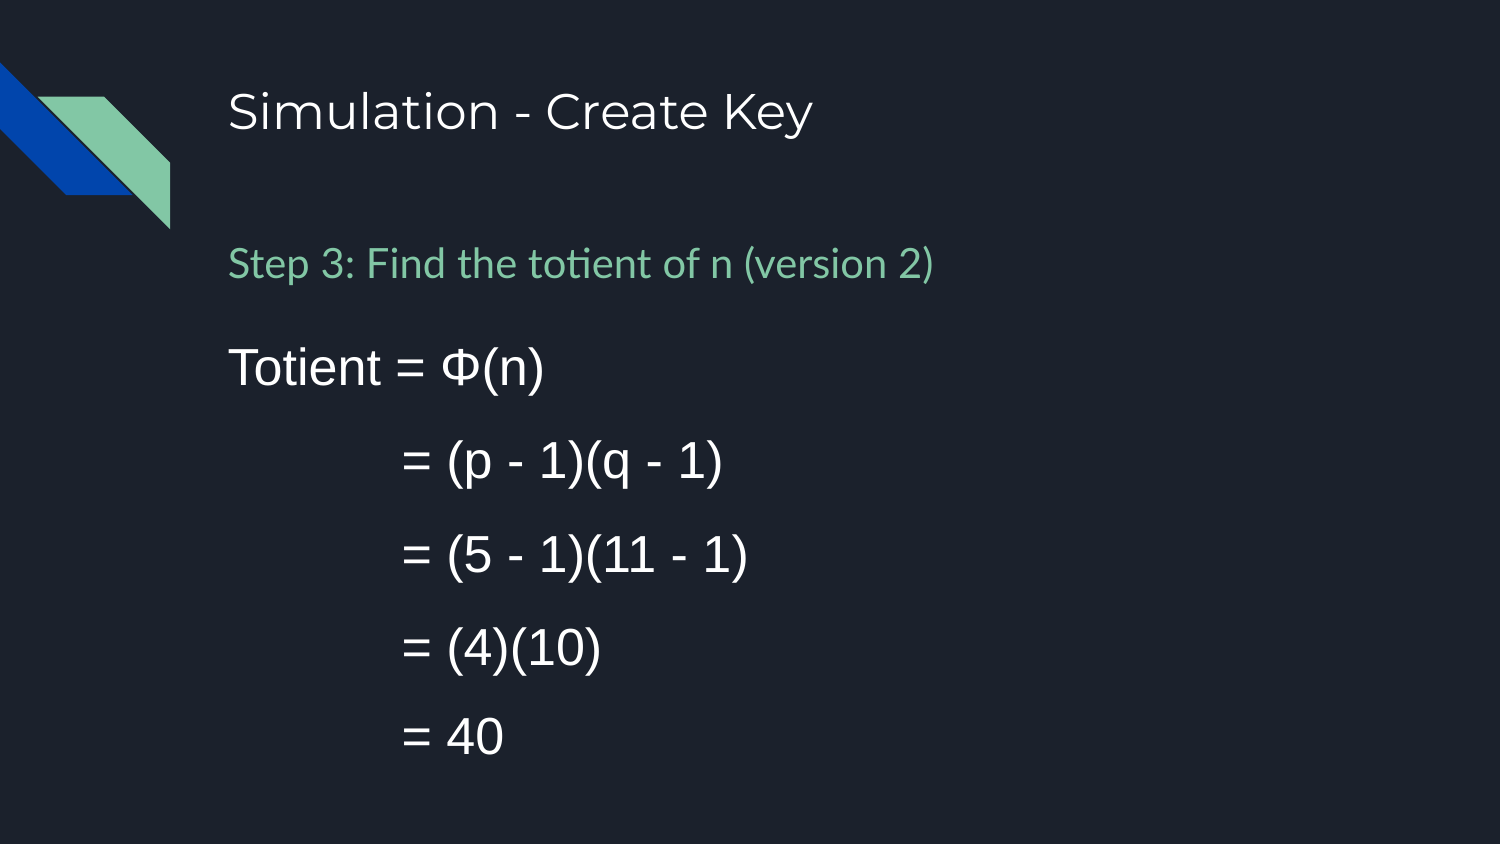

# Simulation - Create Key
Step 3: Find the totient of n (version 2)
Totient = Φ(n)
            = (p - 1)(q - 1)
            = (5 - 1)(11 - 1)
            = (4)(10)
            = 40